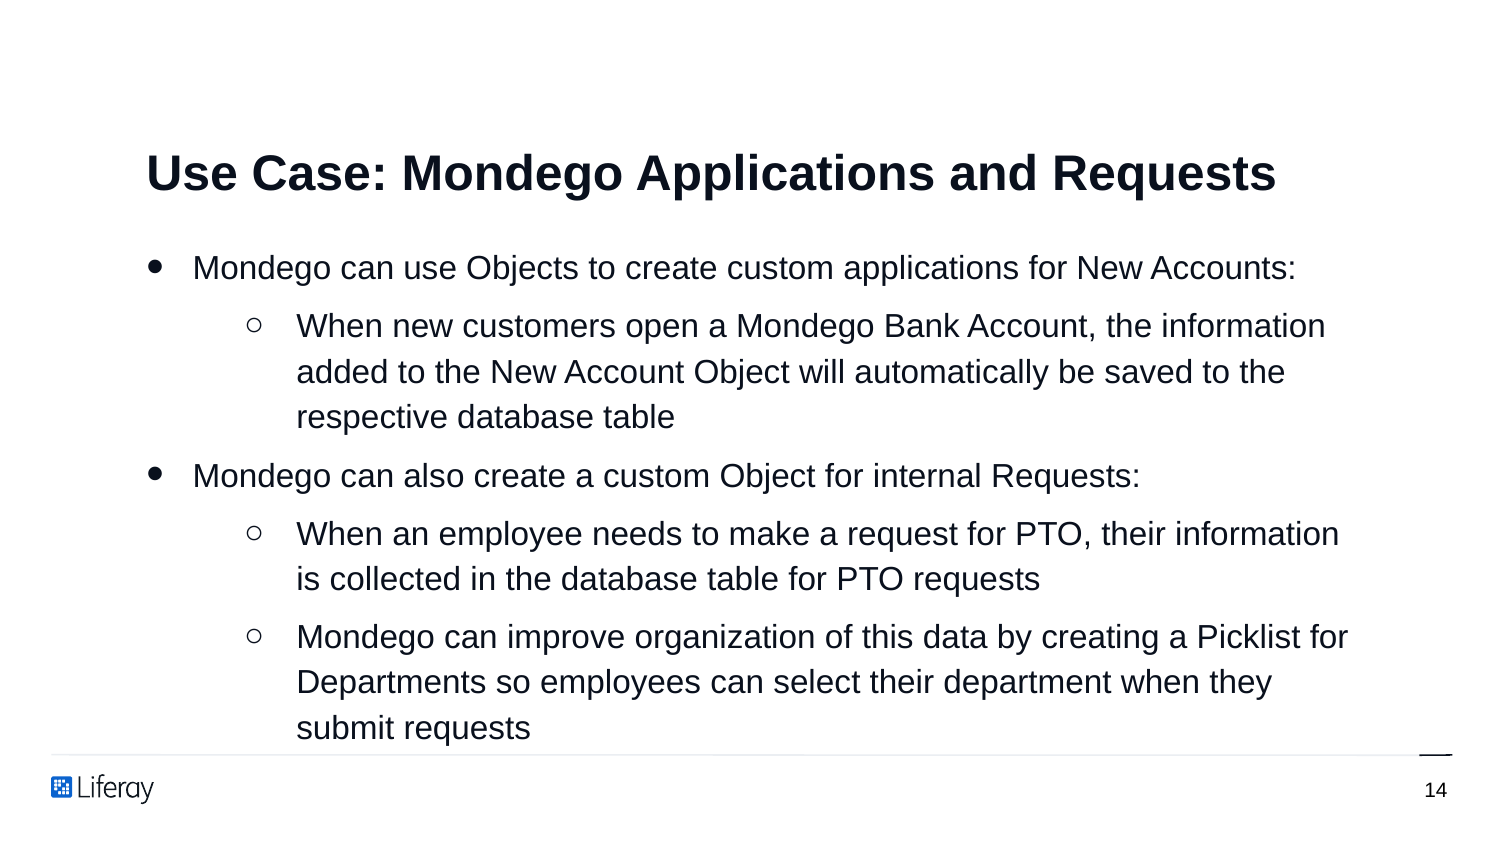

# Use Case: Mondego Applications and Requests
Mondego can use Objects to create custom applications for New Accounts:
When new customers open a Mondego Bank Account, the information added to the New Account Object will automatically be saved to the respective database table
Mondego can also create a custom Object for internal Requests:
When an employee needs to make a request for PTO, their information is collected in the database table for PTO requests
Mondego can improve organization of this data by creating a Picklist for Departments so employees can select their department when they submit requests